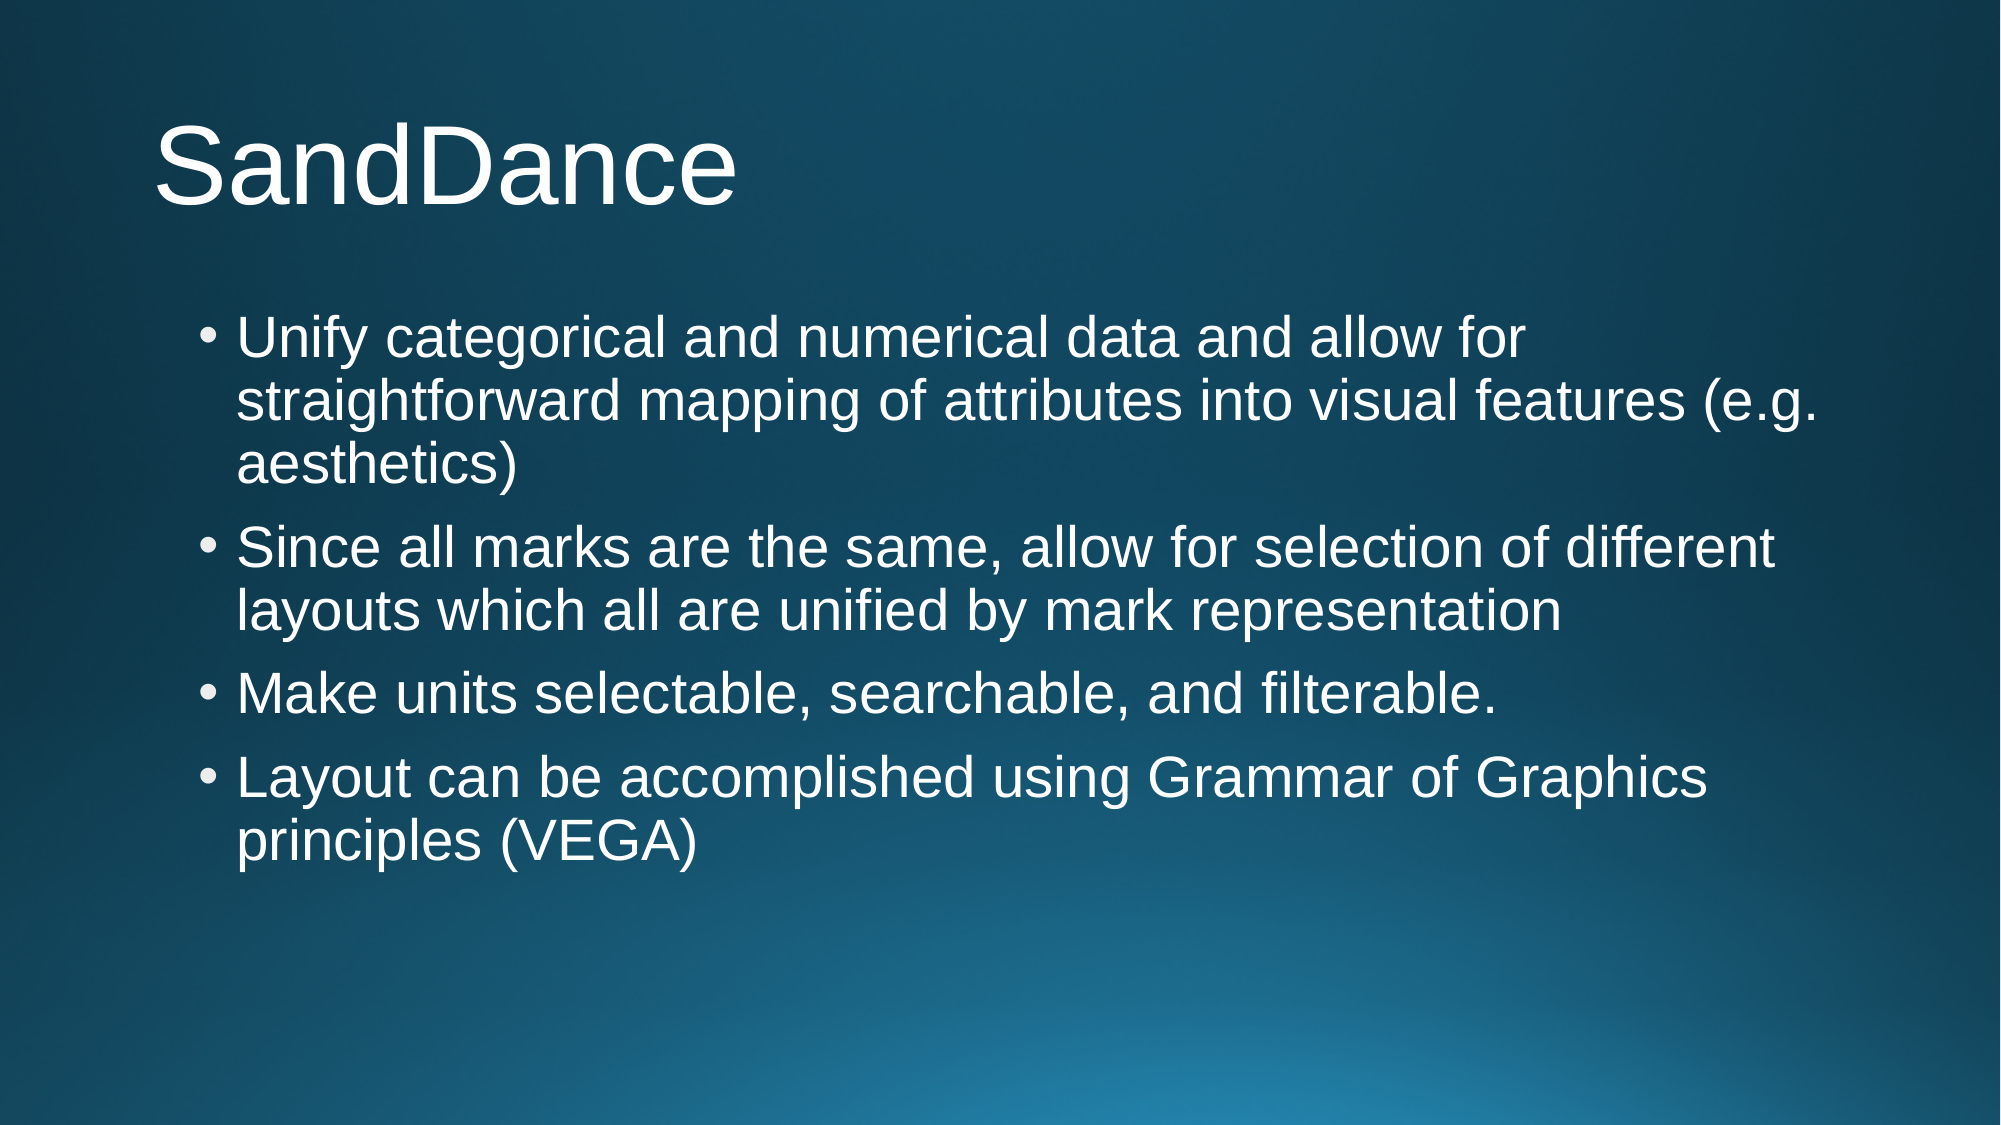

# SandDance
Unify categorical and numerical data and allow for straightforward mapping of attributes into visual features (e.g. aesthetics)
Since all marks are the same, allow for selection of different layouts which all are unified by mark representation
Make units selectable, searchable, and filterable.
Layout can be accomplished using Grammar of Graphics principles (VEGA)